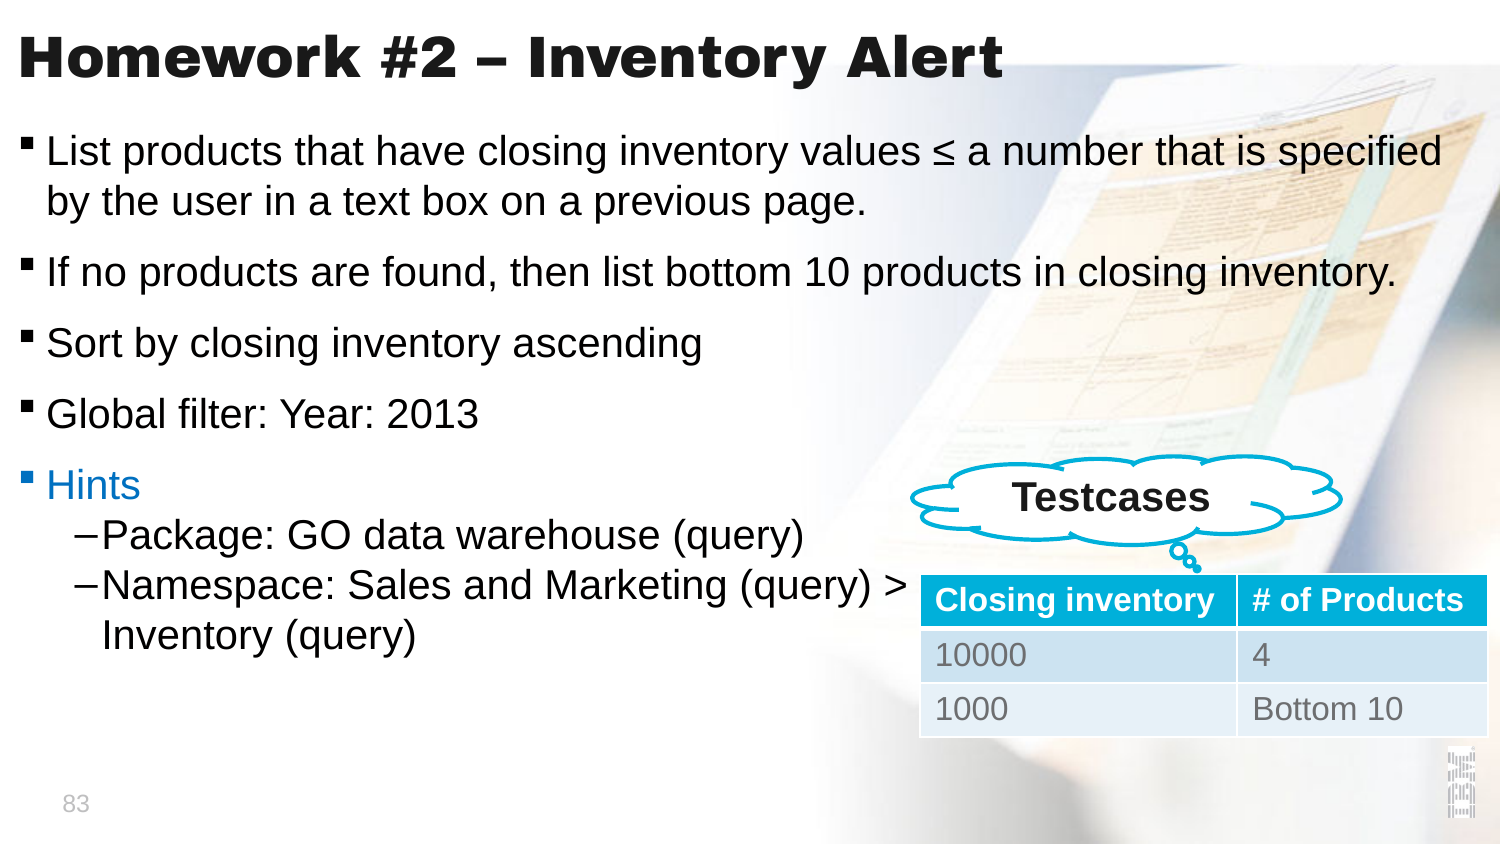

# Homework #2 – Inventory Alert
List products that have closing inventory values ≤ a number that is specified by the user in a text box on a previous page.
If no products are found, then list bottom 10 products in closing inventory.
Sort by closing inventory ascending
Global filter: Year: 2013
Hints
Package: GO data warehouse (query)
Namespace: Sales and Marketing (query) >
Inventory (query)
Testcases
| Closing inventory | # of Products |
| --- | --- |
| 10000 | 4 |
| 1000 | Bottom 10 |
83